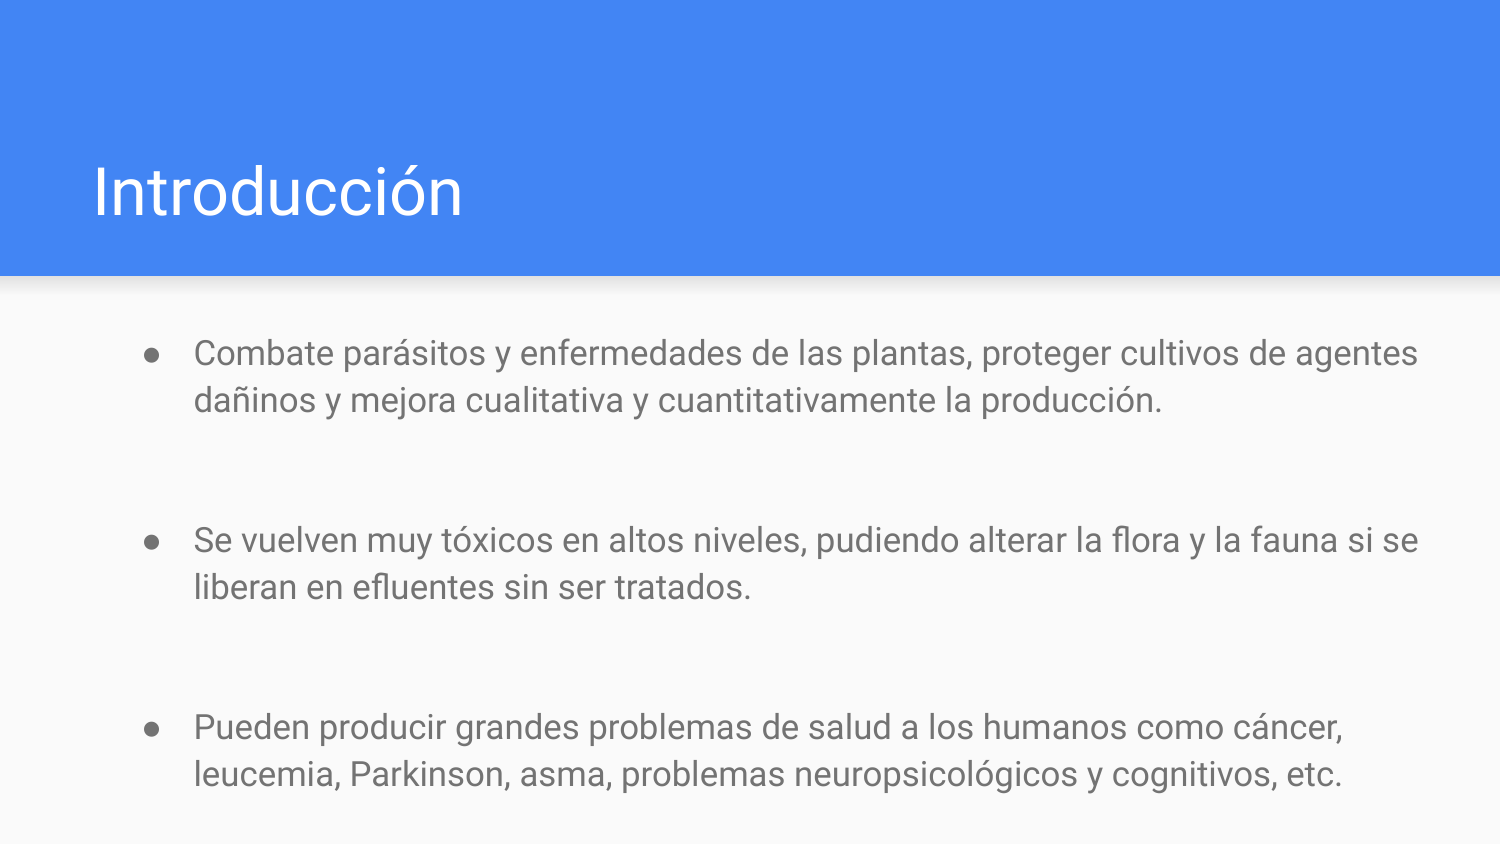

# Introducción
Combate parásitos y enfermedades de las plantas, proteger cultivos de agentes dañinos y mejora cualitativa y cuantitativamente la producción.

Se vuelven muy tóxicos en altos niveles, pudiendo alterar la flora y la fauna si se liberan en efluentes sin ser tratados.

Pueden producir grandes problemas de salud a los humanos como cáncer, leucemia, Parkinson, asma, problemas neuropsicológicos y cognitivos, etc.